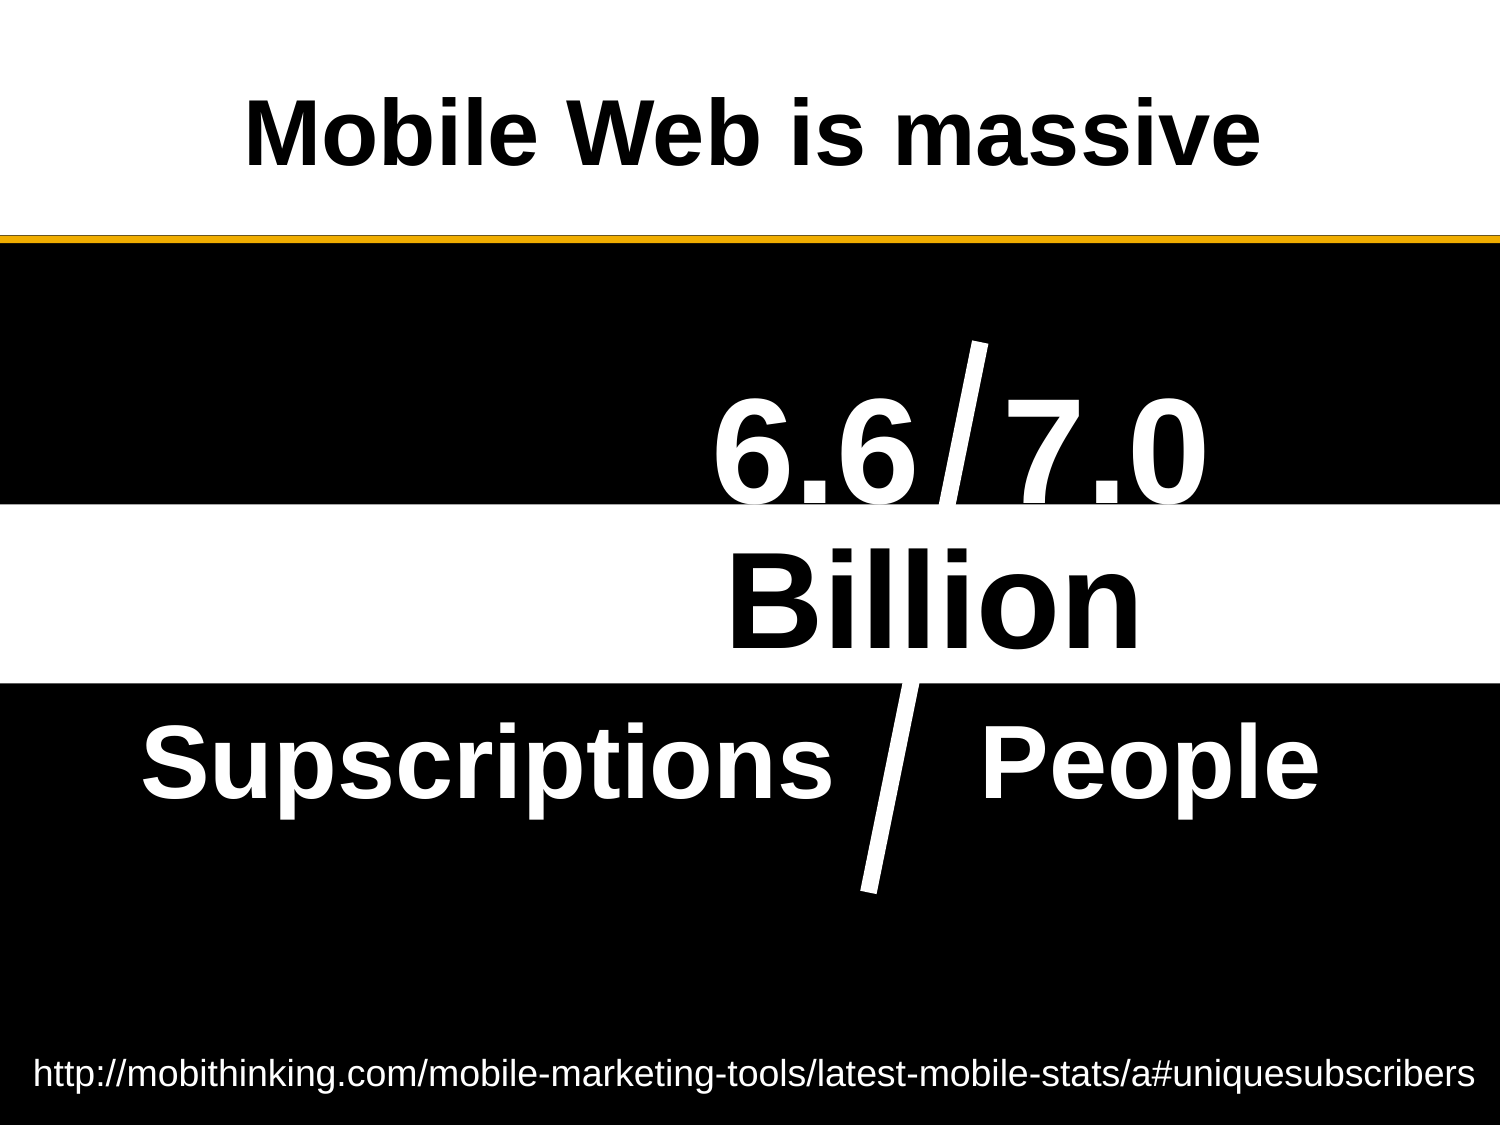

# Mobile Web is massive
6.6  7.0
Billion

Supscriptions     People
http://mobithinking.com/mobile-marketing-tools/latest-mobile-stats/a#uniquesubscribers